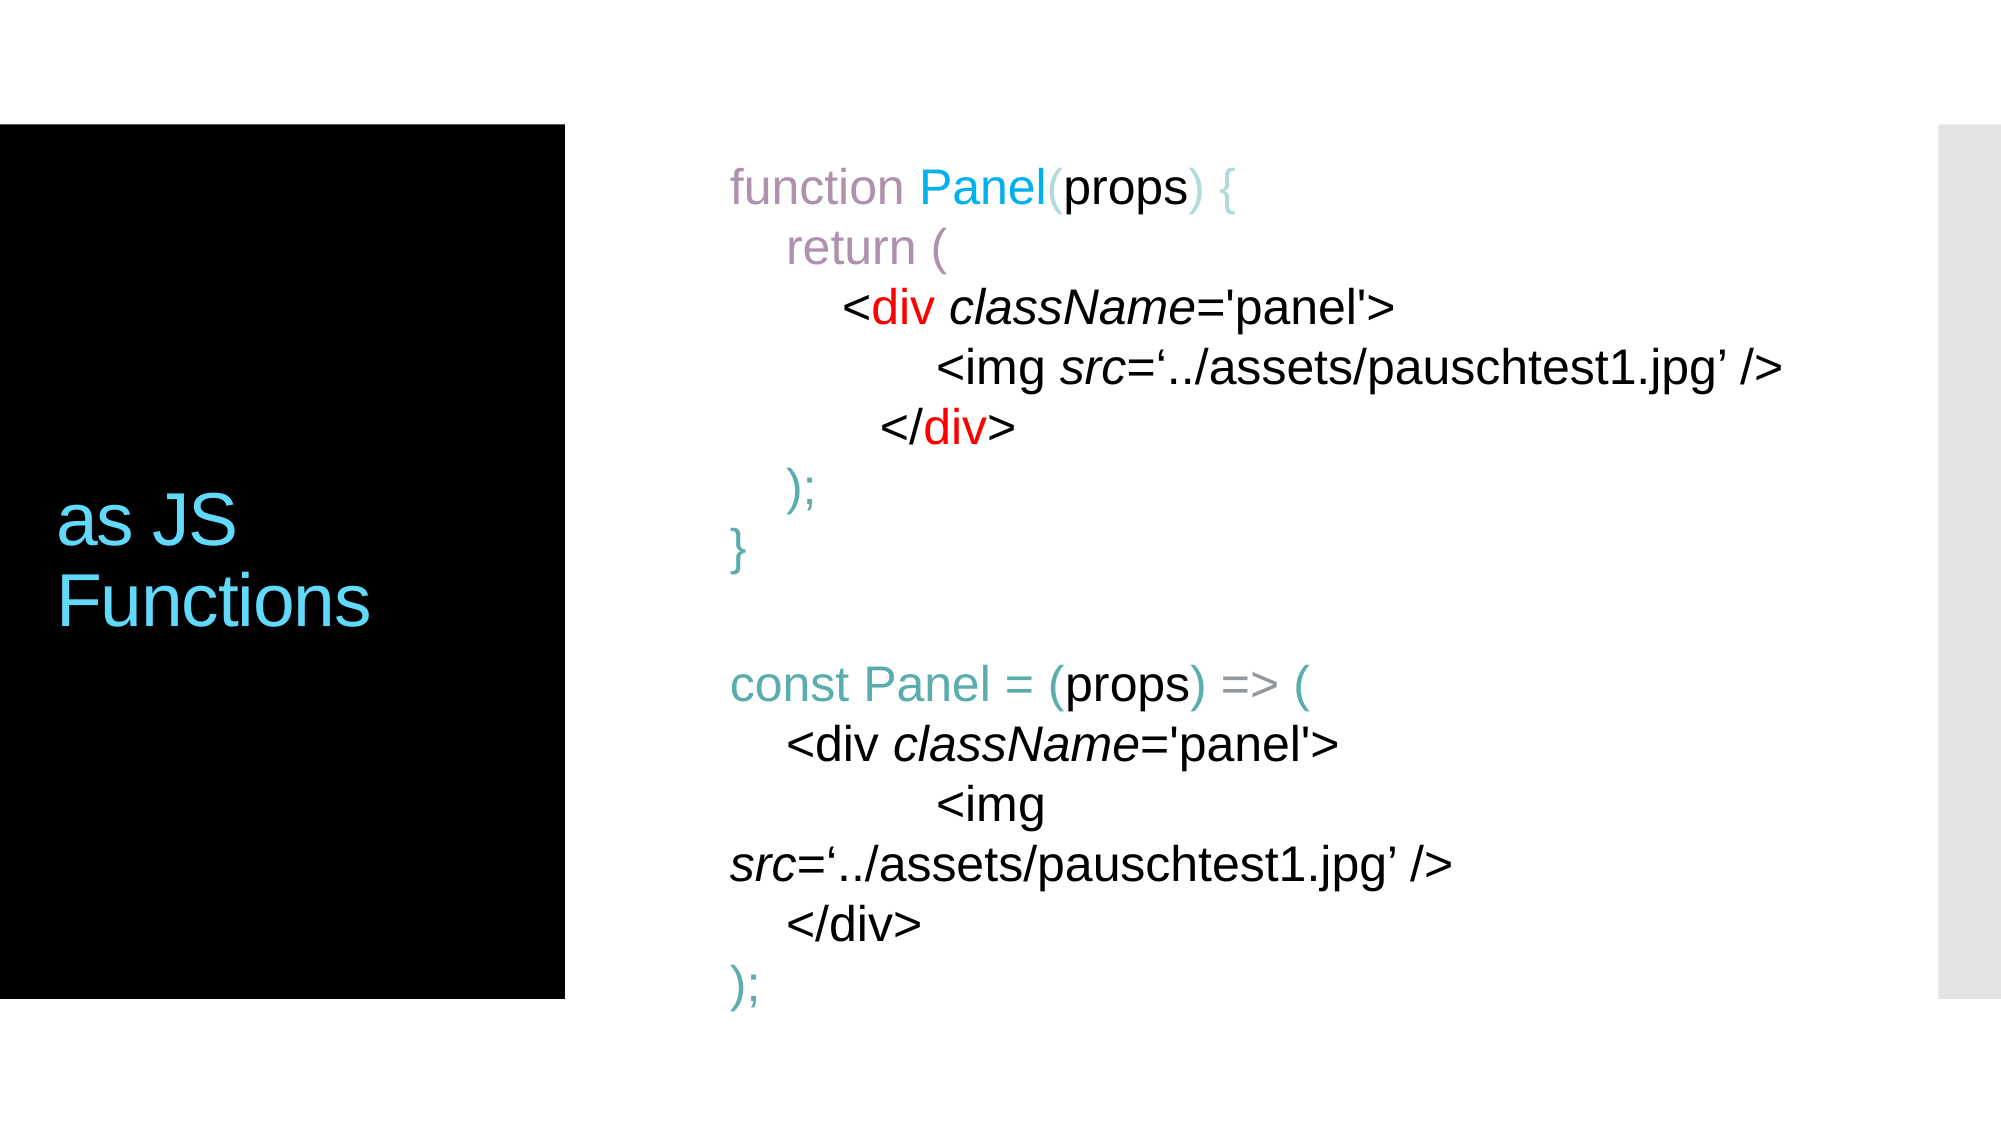

function Panel(props) {
    return (
        <div className='panel'>
	    <img src=‘../assets/pauschtest1.jpg’ />
	</div>
    );
}
# as JS Functions
const Panel = (props) => (
    <div className='panel'>
	    <img src=‘../assets/pauschtest1.jpg’ />
    </div>
);